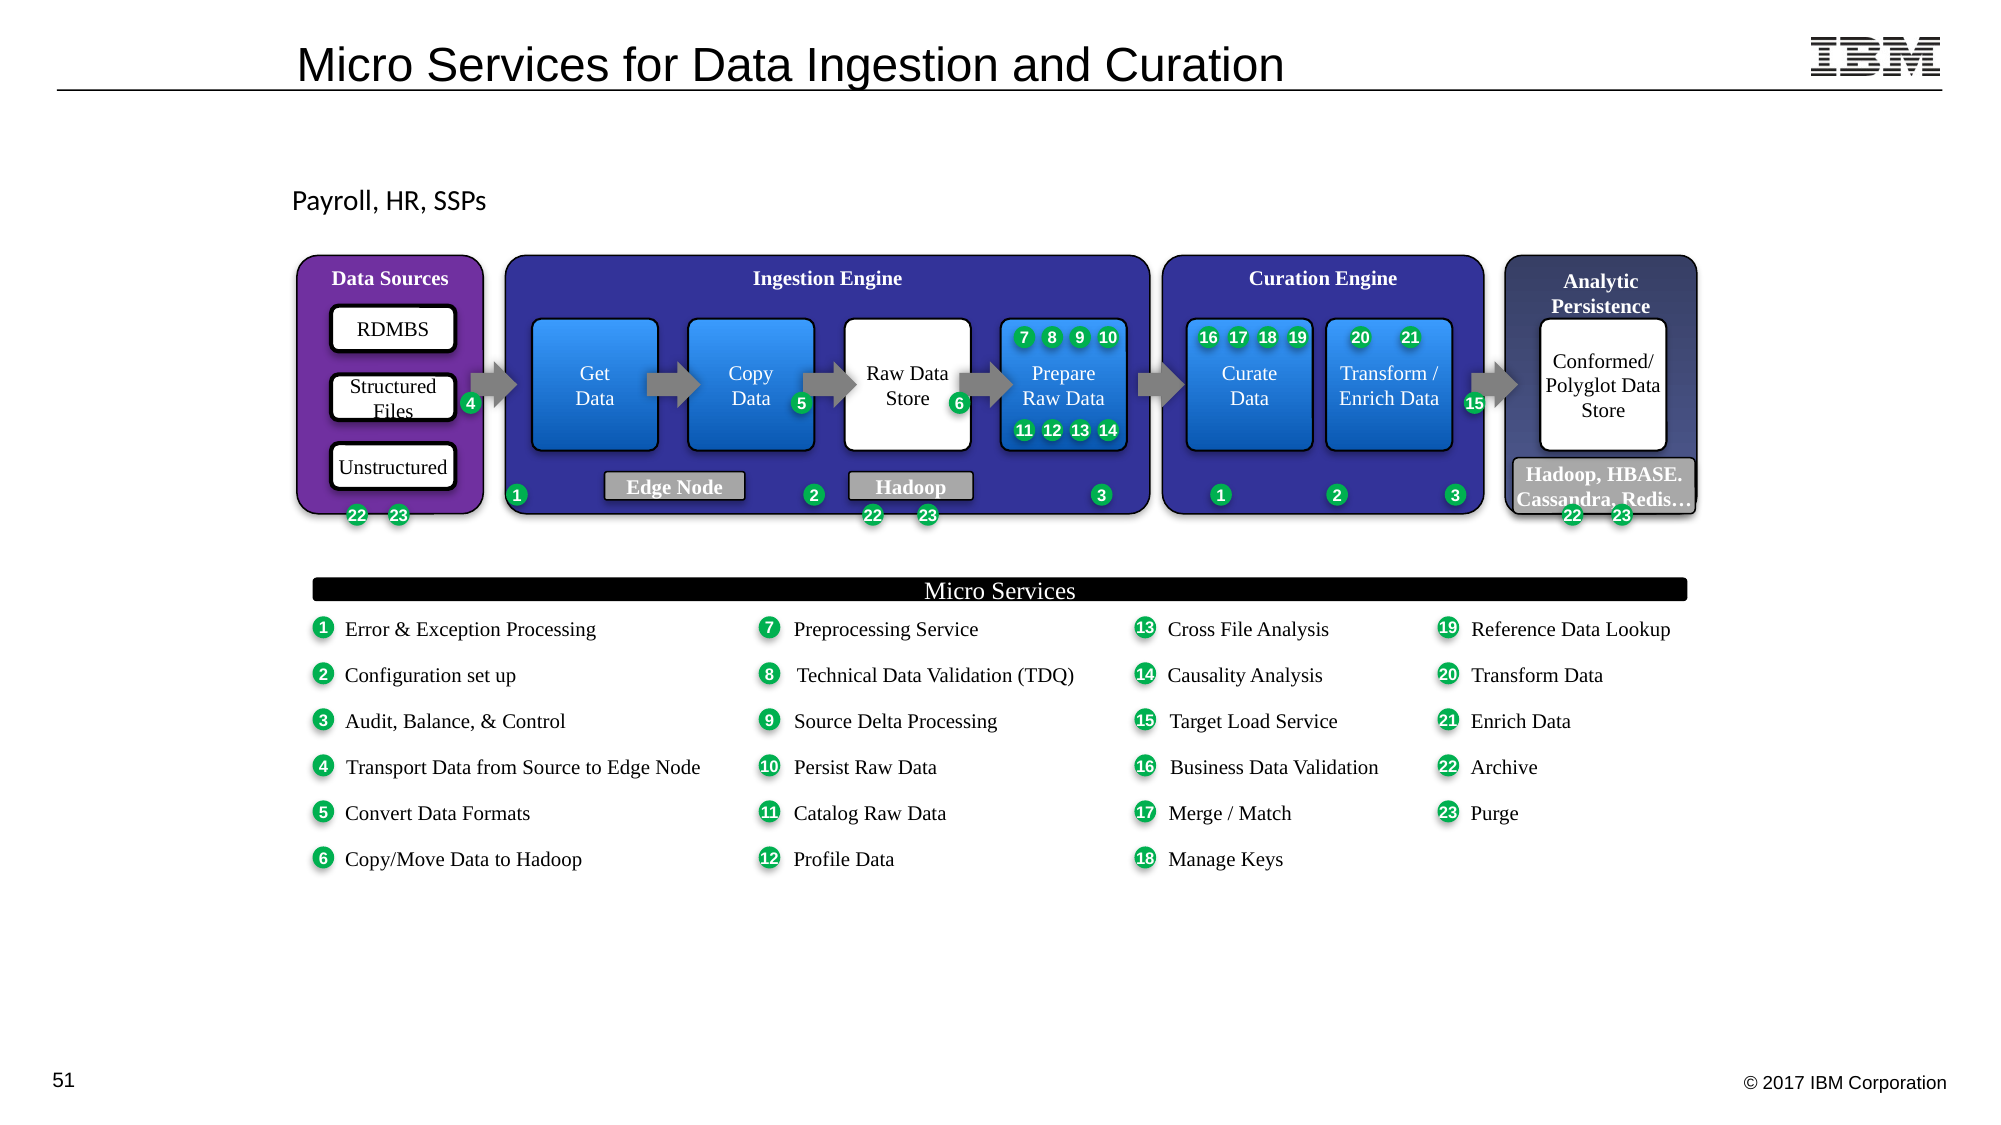

# Micro Services for Data Ingestion and Curation
Payroll, HR, SSPs
Data Sources
Ingestion Engine
Curation Engine
Analytic Persistence
RDMBS
Get
Data
Copy
Data
Raw Data
Store
Prepare
Raw Data
Curate
Data
Transform / Enrich Data
Conformed/
Polyglot Data Store
7
8
9
10
16
17
18
19
20
21

Structured Files
4
5
6
15
12
13
14
11
Unstructured
Hadoop, HBASE. Cassandra, Redis…
Edge Node
Hadoop
1
2
3
1
2
3
22
23
22
23
22
23
Micro Services
Error & Exception Processing
1
Configuration set up
2
Audit, Balance, & Control
3
Transport Data from Source to Edge Node
4
Convert Data Formats
5
Copy/Move Data to Hadoop
6
Preprocessing Service
7
Technical Data Validation (TDQ)
8
Source Delta Processing
9
Persist Raw Data
10
Catalog Raw Data
11
Profile Data
12
Cross File Analysis
13
Causality Analysis
14
Target Load Service
15
Business Data Validation
16
Merge / Match
17
Manage Keys
18
Reference Data Lookup
19
Transform Data
20
Enrich Data
21
Archive
22
Purge
23